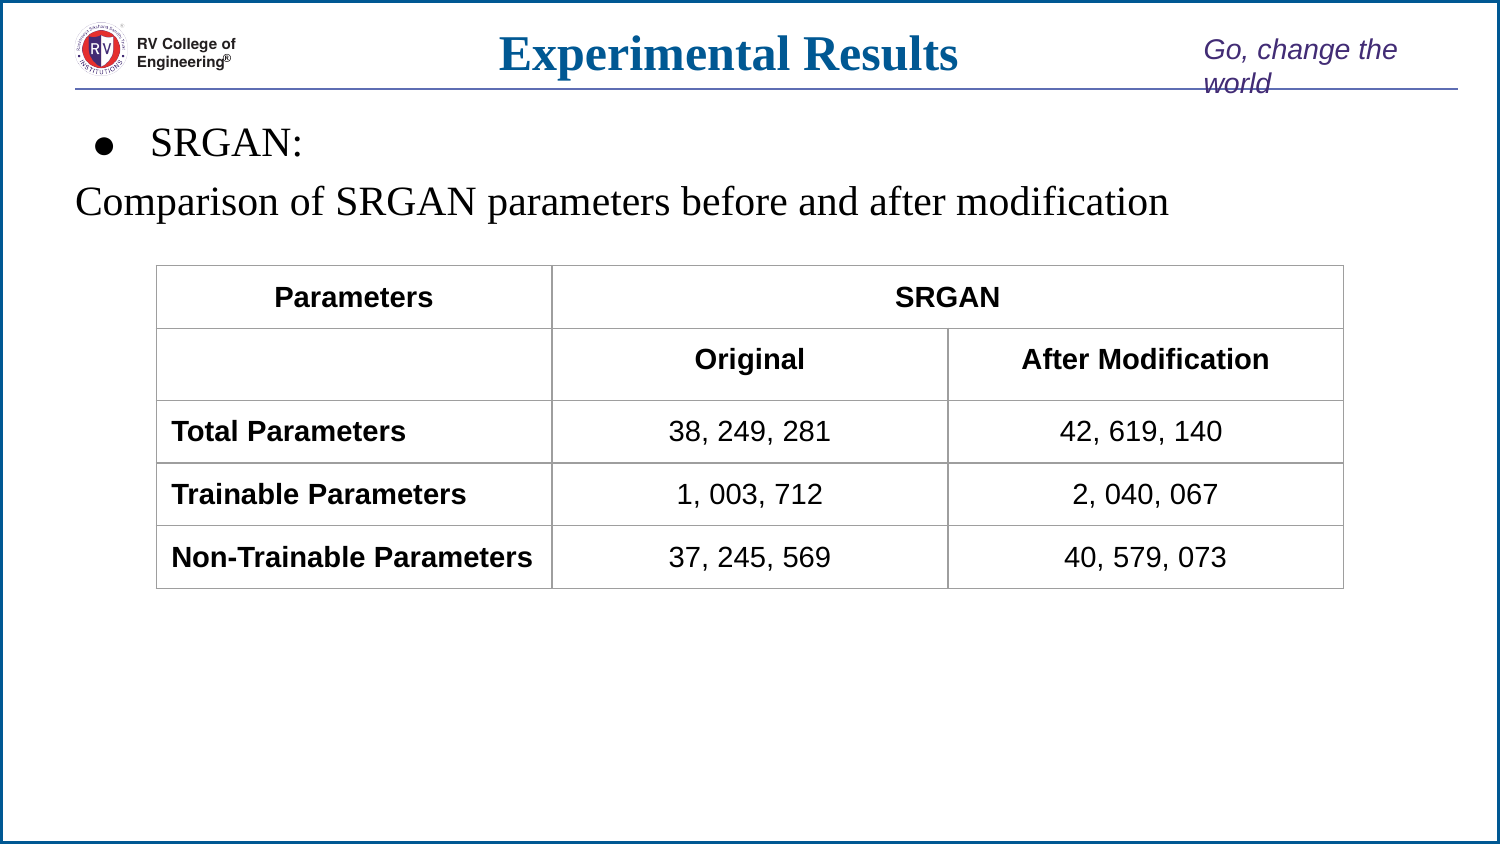

# Experimental Results
SRGAN:
Comparison of SRGAN parameters before and after modification

| Parameters | SRGAN |  |
| --- | --- | --- |
|  | Original | After Modification |
| Total Parameters | 38, 249, 281 | 42, 619, 140 |
| Trainable Parameters | 1, 003, 712 | 2, 040, 067 |
| Non-Trainable Parameters | 37, 245, 569 | 40, 579, 073 |